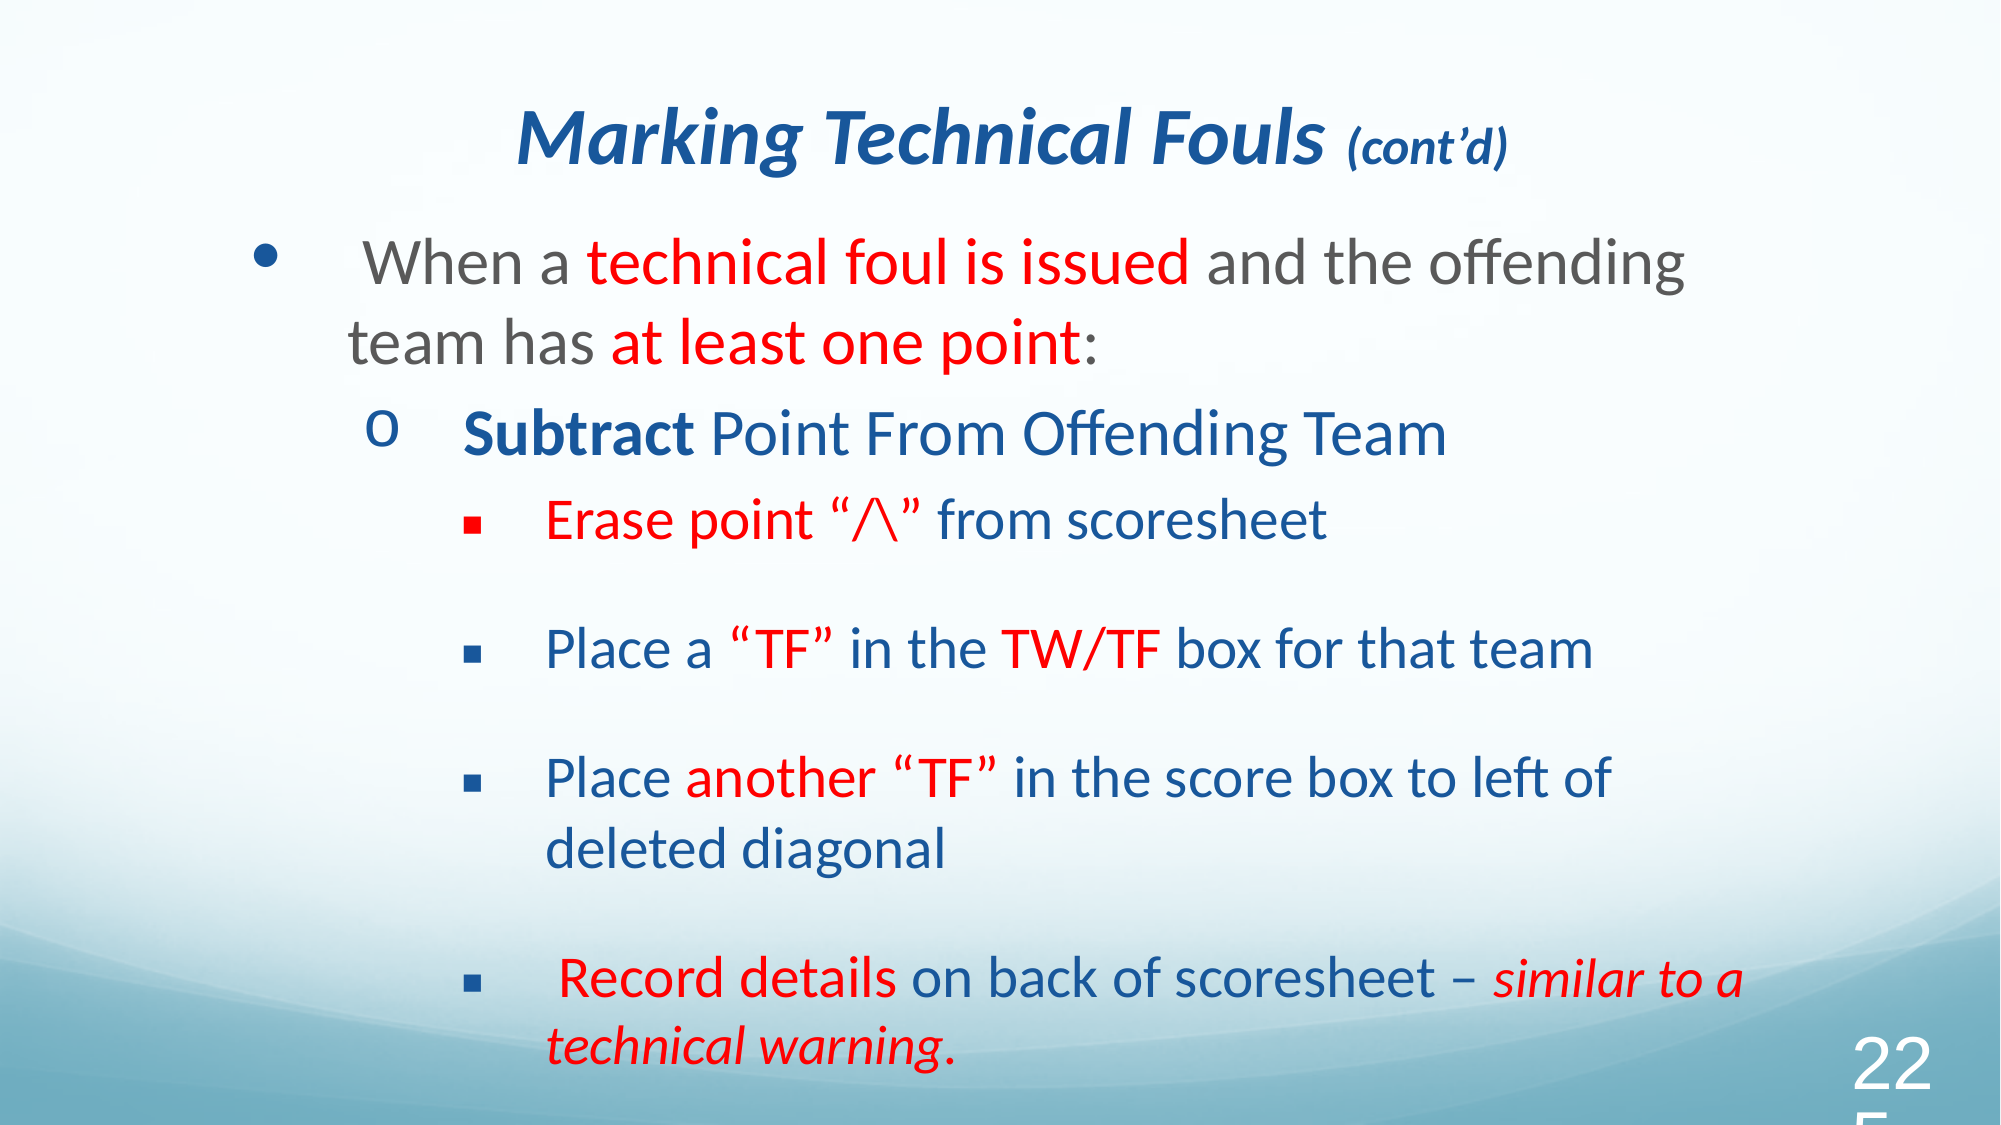

Marking Technical Fouls (cont’d)
 When a technical foul is issued and the offending team has at least one point:
   Subtract Point From Offending Team
Erase point “/\” from scoresheet

Place a “TF” in the TW/TF box for that team

Place another “TF” in the score box to left of   deleted diagonal

 Record details on back of scoresheet – similar to a technical warning.
225